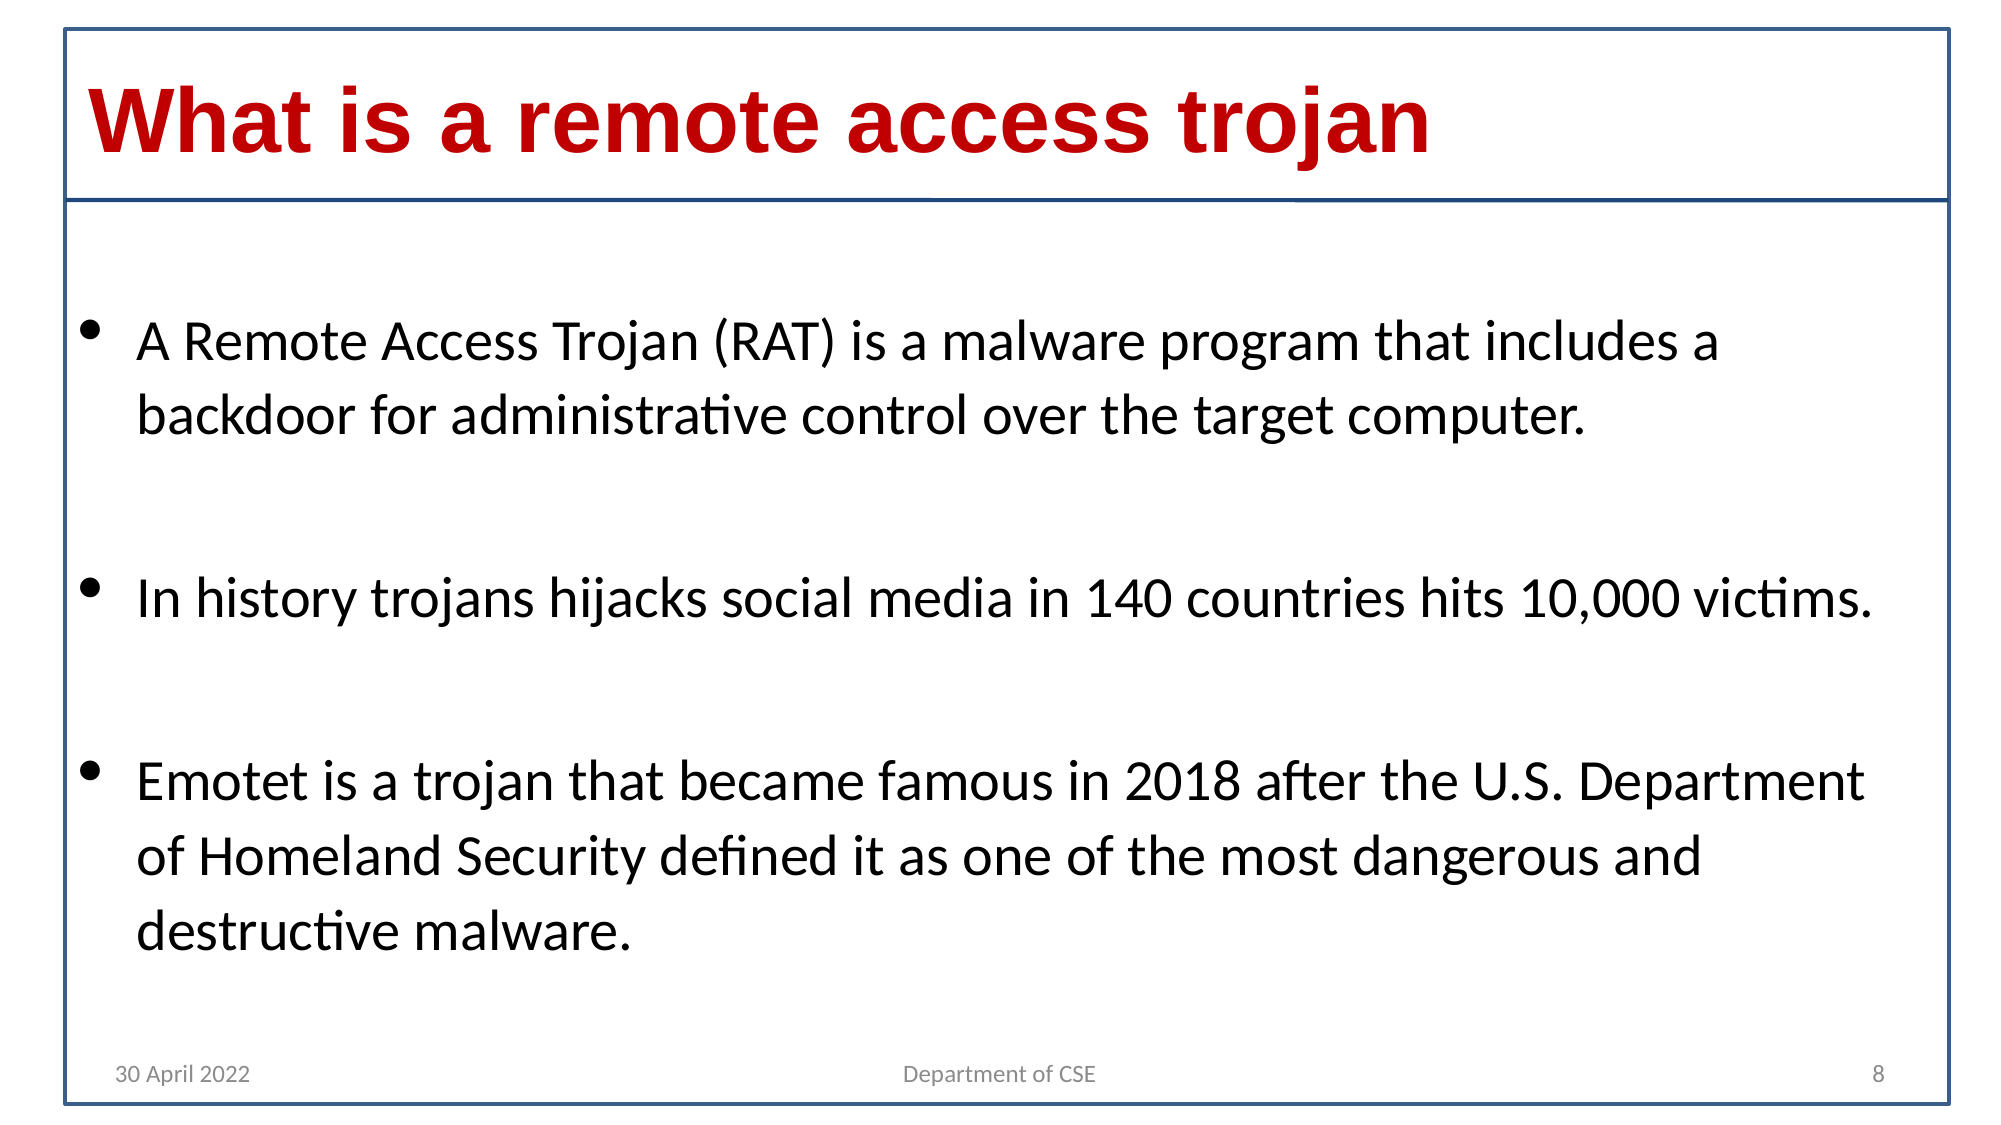

# What is a remote access trojan

A Remote Access Trojan (RAT) is a malware program that includes a backdoor for administrative control over the target computer.

In history trojans hijacks social media in 140 countries hits 10,000 victims.

Emotet is a trojan that became famous in 2018 after the U.S. Department of Homeland Security defined it as one of the most dangerous and destructive malware.
30 April 2022
Department of CSE
8